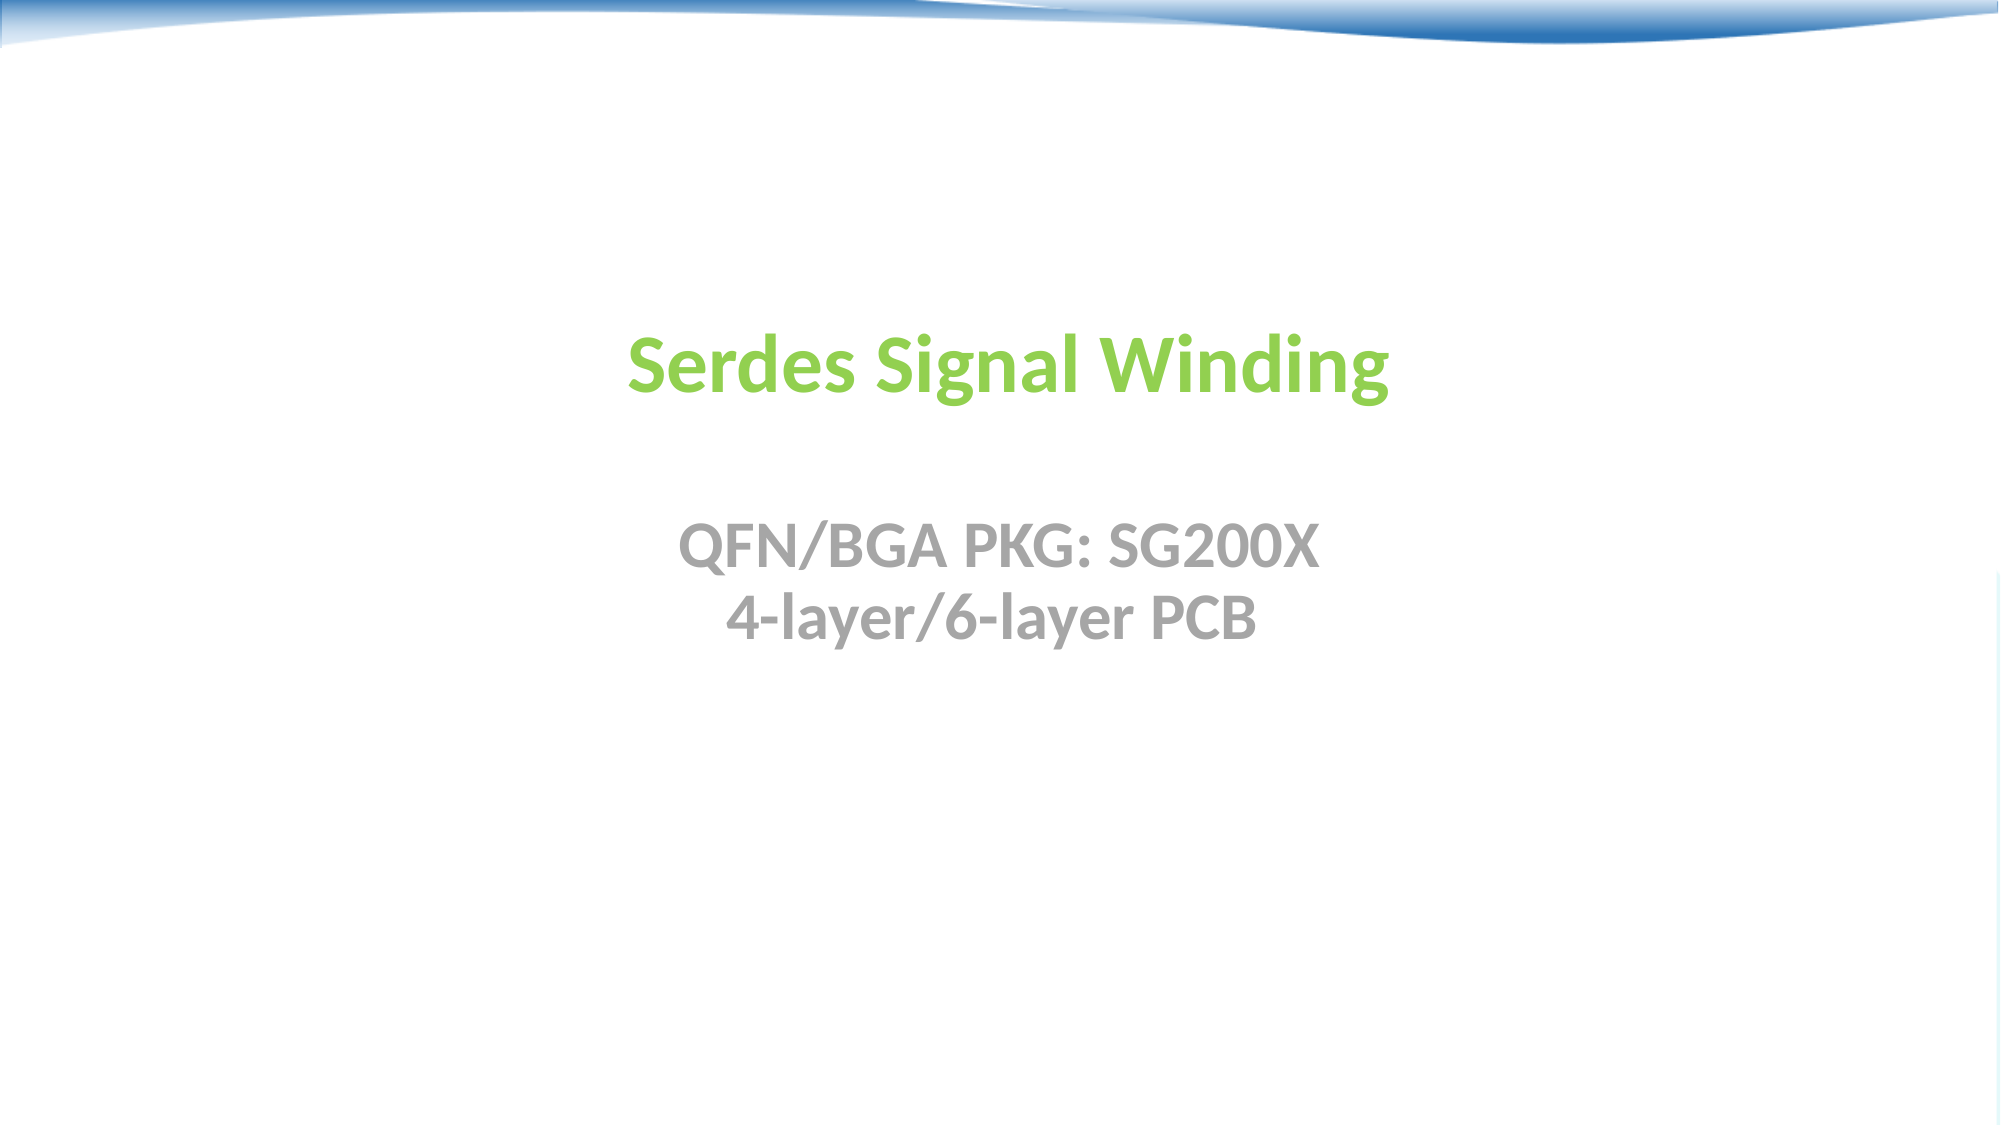

Serdes Signal Winding
QFN/BGA PKG: SG200X
4-layer/6-layer PCB